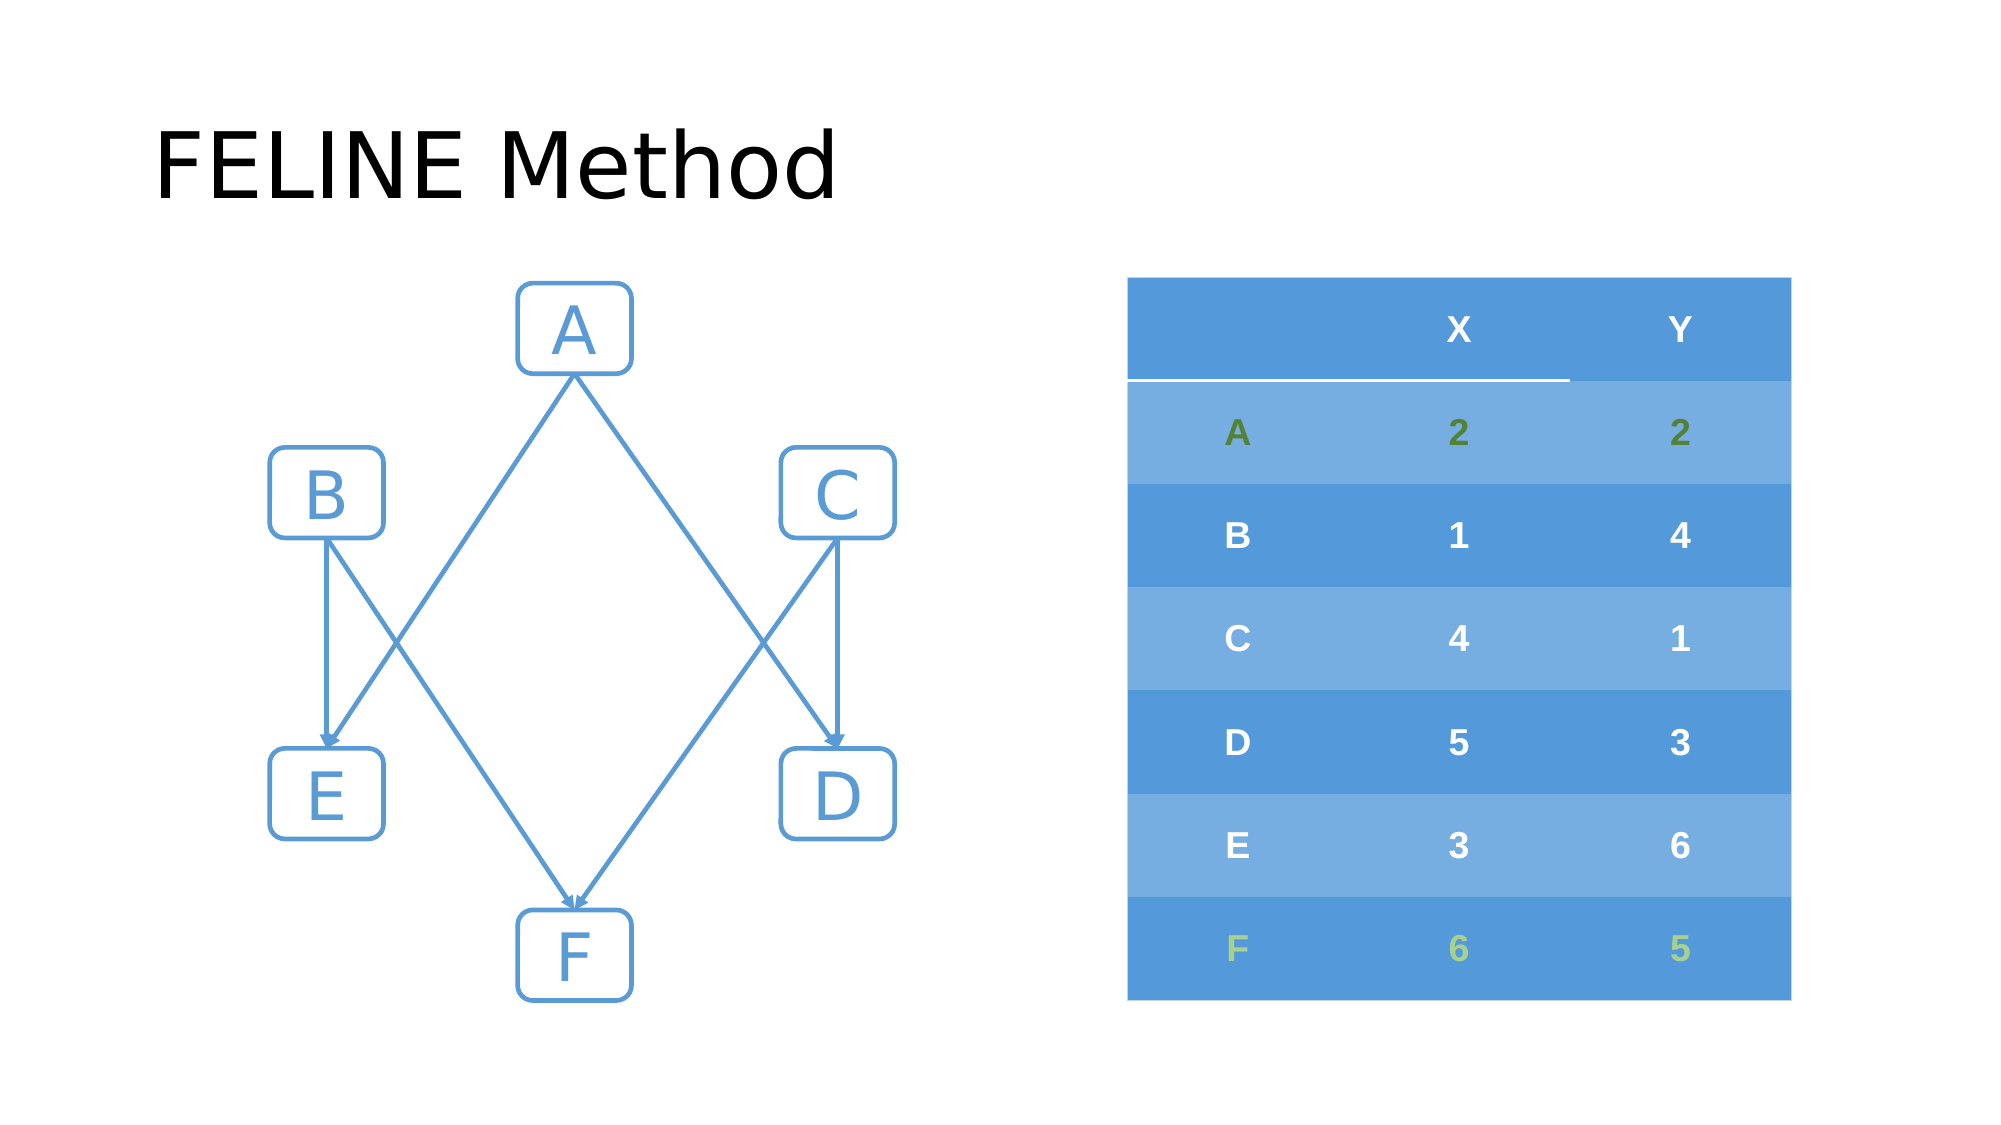

# FELINE Method
|  | X | Y |
| --- | --- | --- |
| A | 2 | 2 |
| B | 1 | 4 |
| C | 4 | 1 |
| D | 5 | 3 |
| E | 3 | 6 |
| F | 6 | 5 |
A
B
C
E
D
F